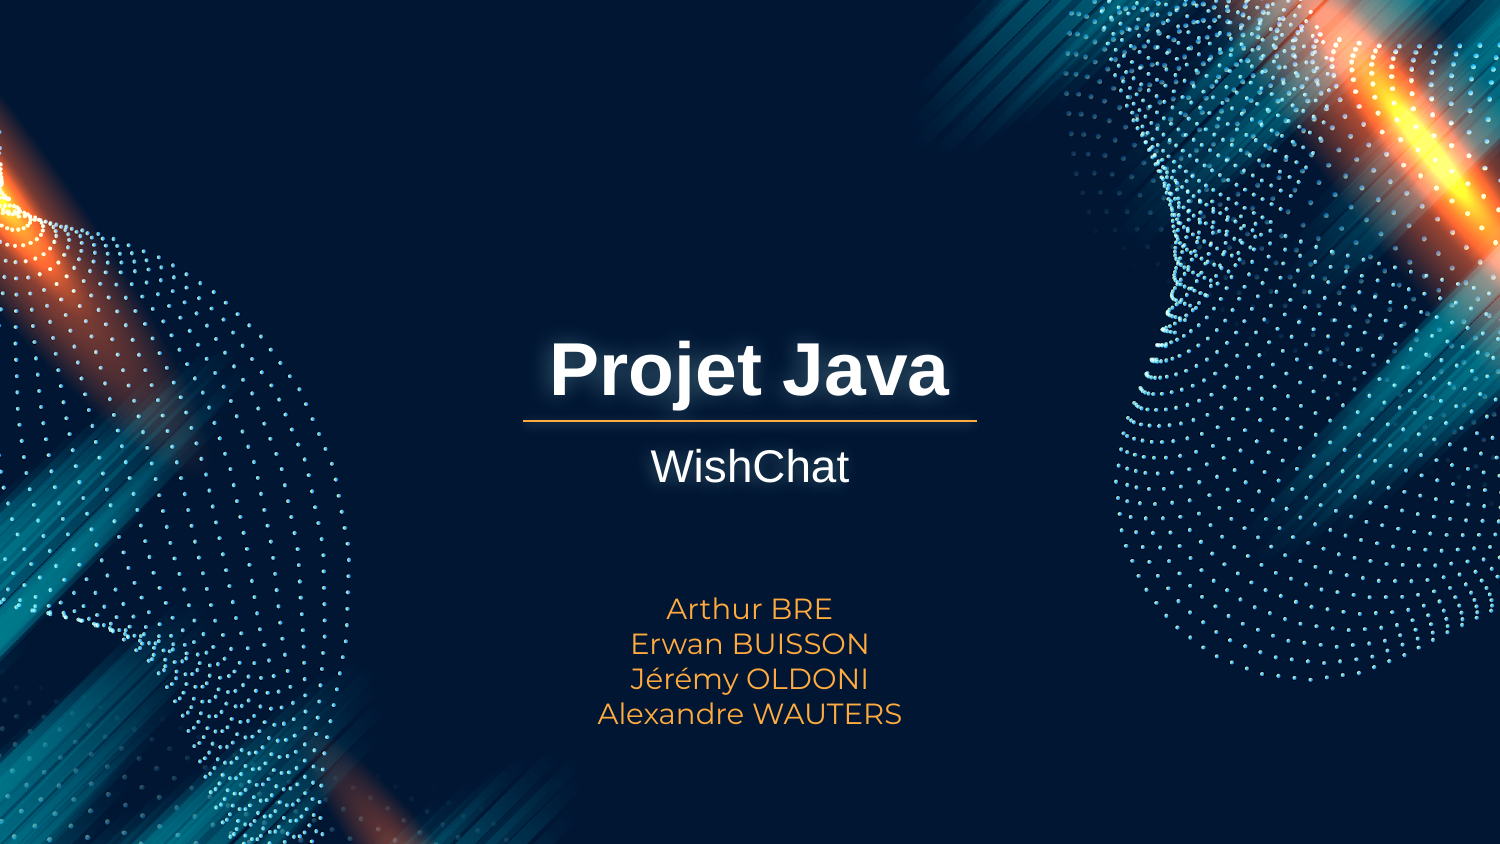

# Projet Java
WishChat
Arthur BRE
Erwan BUISSON
Jérémy OLDONI
Alexandre WAUTERS